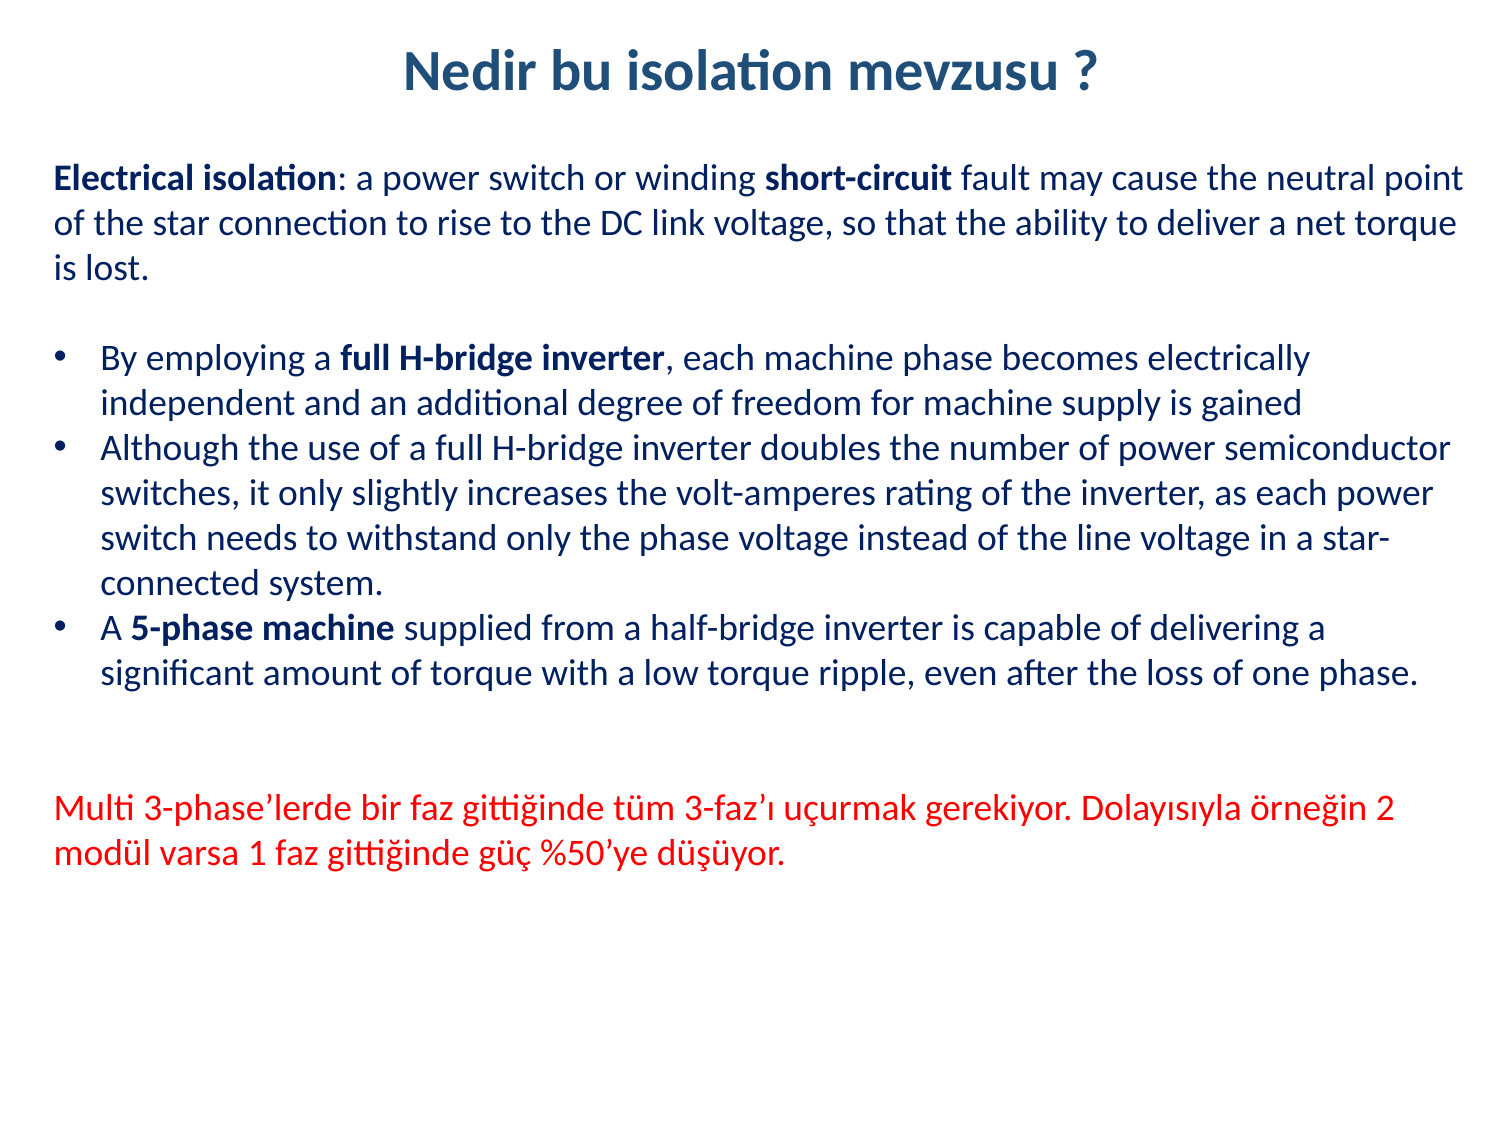

Nedir bu isolation mevzusu ?
Electrical isolation: a power switch or winding short-circuit fault may cause the neutral point of the star connection to rise to the DC link voltage, so that the ability to deliver a net torque is lost.

By employing a full H-bridge inverter, each machine phase becomes electrically independent and an additional degree of freedom for machine supply is gained
Although the use of a full H-bridge inverter doubles the number of power semiconductor switches, it only slightly increases the volt-amperes rating of the inverter, as each power switch needs to withstand only the phase voltage instead of the line voltage in a star-connected system.
A 5-phase machine supplied from a half-bridge inverter is capable of delivering a significant amount of torque with a low torque ripple, even after the loss of one phase.

Multi 3-phase’lerde bir faz gittiğinde tüm 3-faz’ı uçurmak gerekiyor. Dolayısıyla örneğin 2 modül varsa 1 faz gittiğinde güç %50’ye düşüyor.